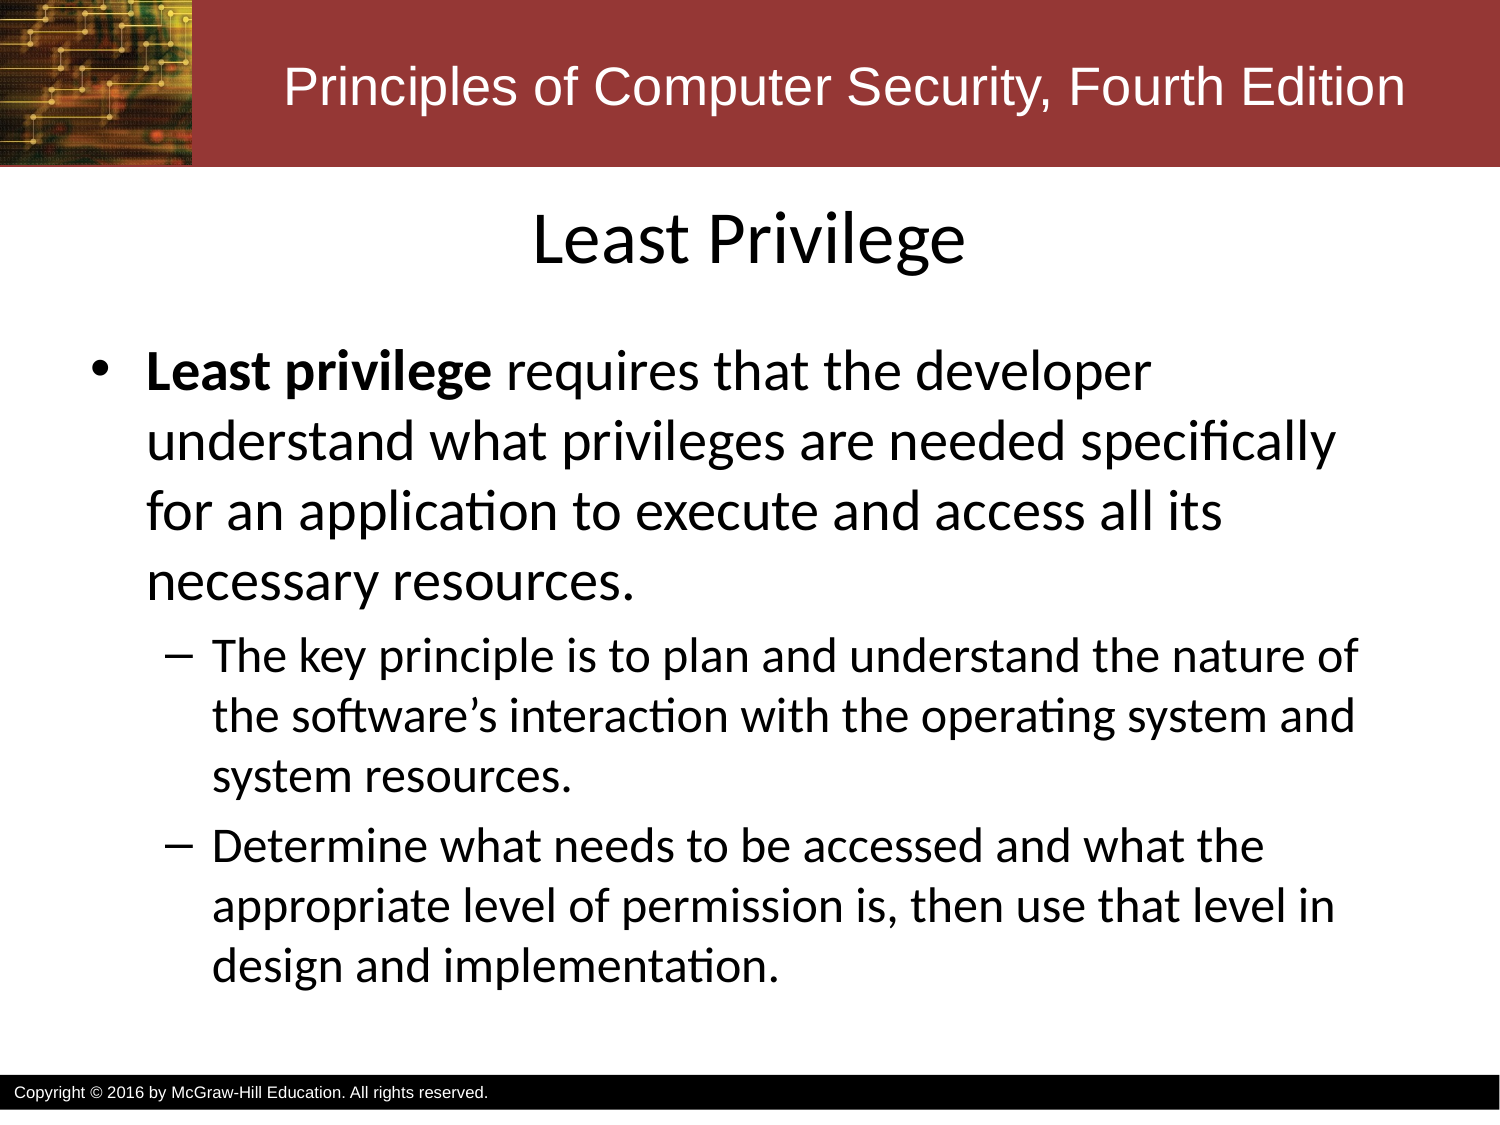

# Least Privilege
Least privilege requires that the developer understand what privileges are needed specifically for an application to execute and access all its necessary resources.
The key principle is to plan and understand the nature of the software’s interaction with the operating system and system resources.
Determine what needs to be accessed and what the appropriate level of permission is, then use that level in design and implementation.